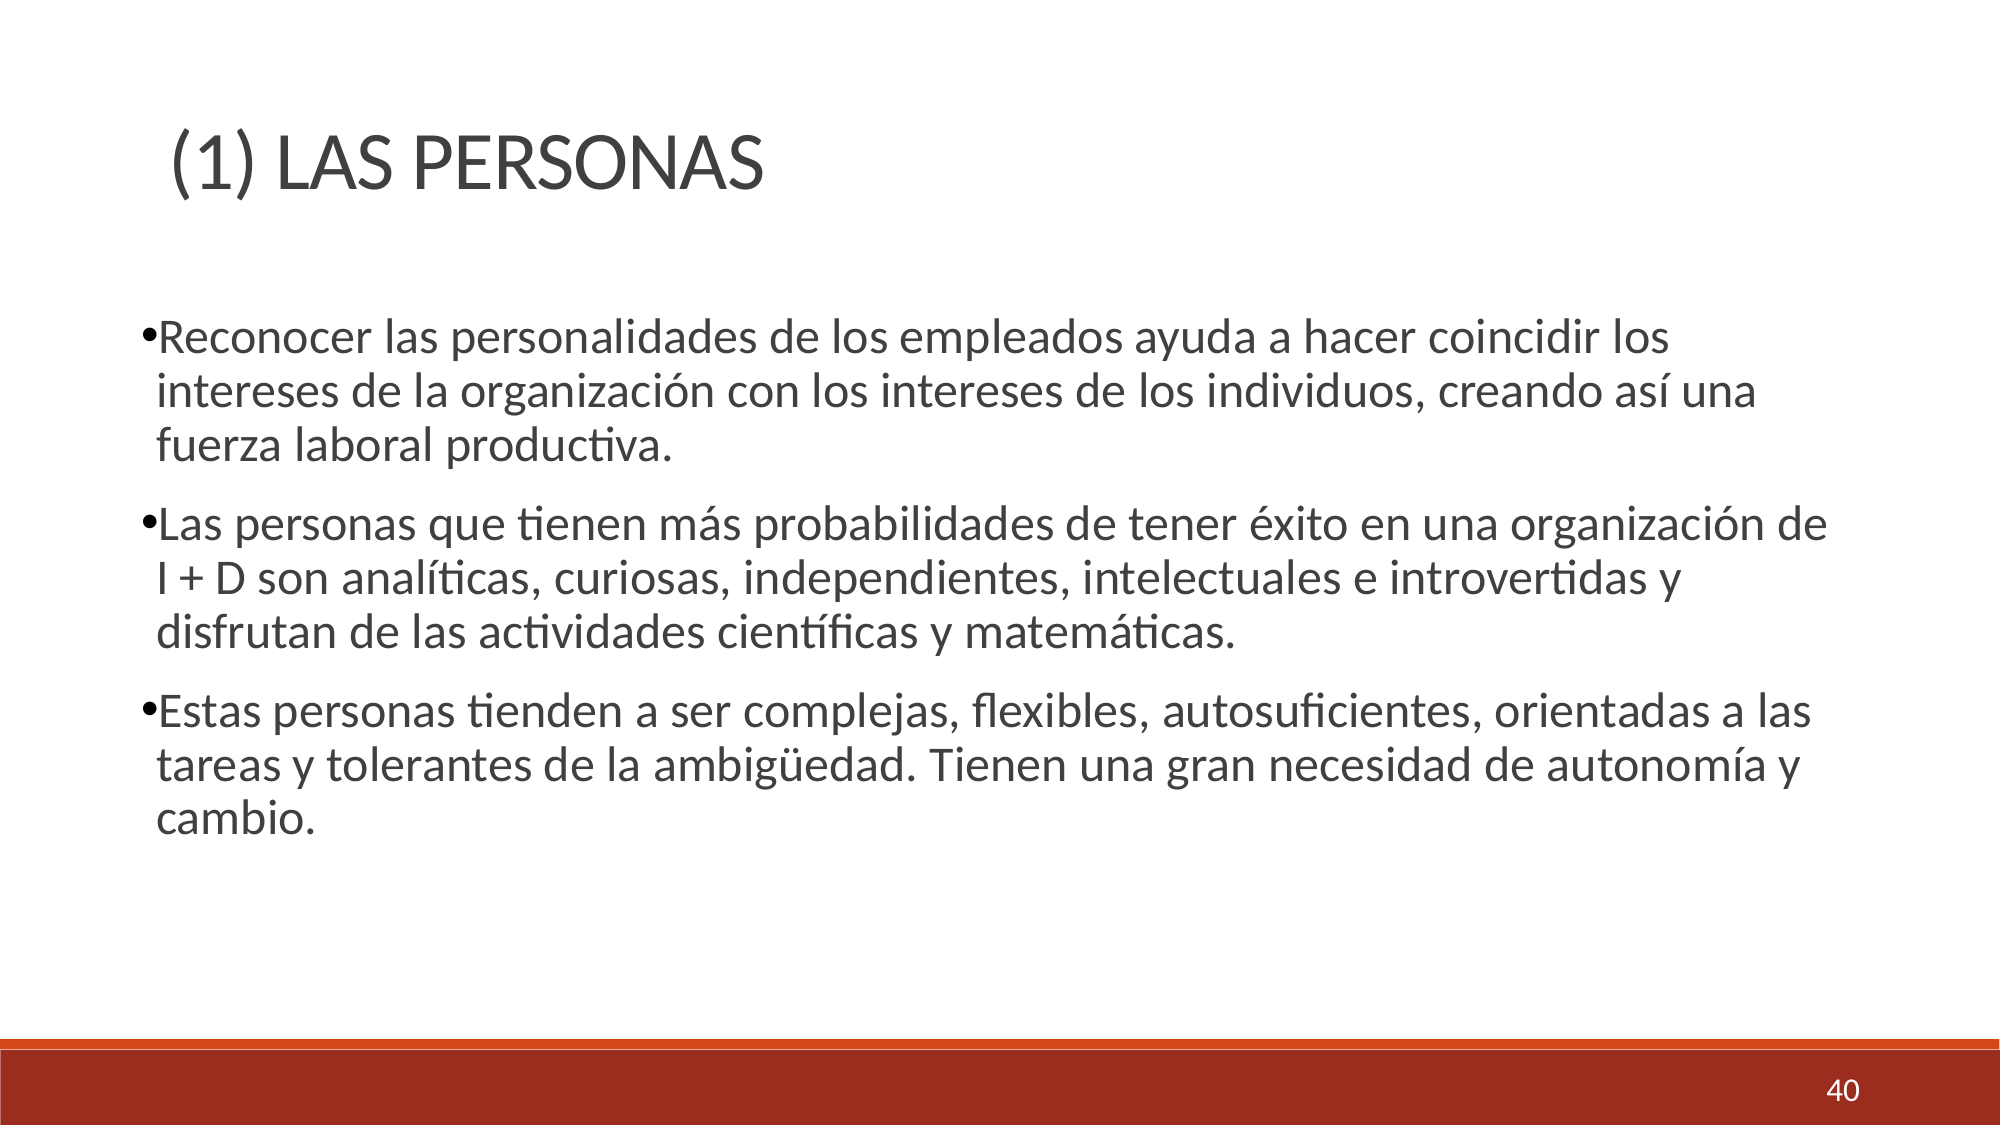

(1) LAS PERSONAS
Reconocer las personalidades de los empleados ayuda a hacer coincidir los intereses de la organización con los intereses de los individuos, creando así una fuerza laboral productiva.
Las personas que tienen más probabilidades de tener éxito en una organización de I + D son analíticas, curiosas, independientes, intelectuales e introvertidas y disfrutan de las actividades científicas y matemáticas.
Estas personas tienden a ser complejas, flexibles, autosuficientes, orientadas a las tareas y tolerantes de la ambigüedad. Tienen una gran necesidad de autonomía y cambio.
40